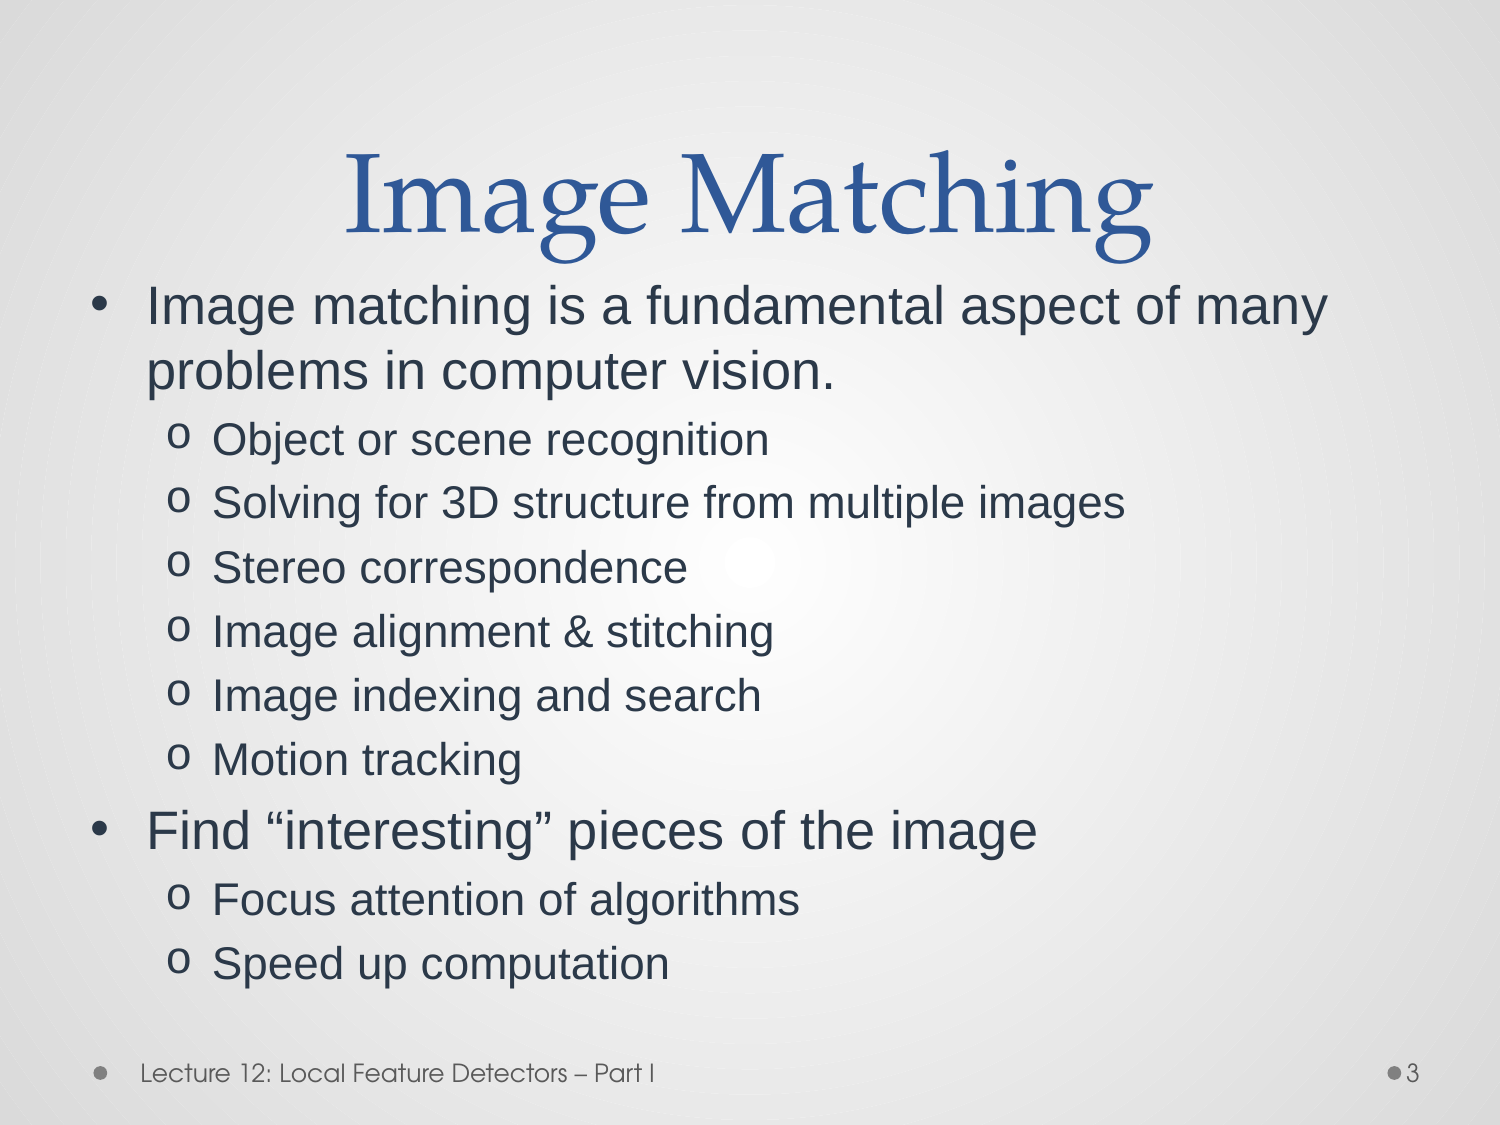

# Image Matching
Image matching is a fundamental aspect of many problems in computer vision.
Object or scene recognition
Solving for 3D structure from multiple images
Stereo correspondence
Image alignment & stitching
Image indexing and search
Motion tracking
Find “interesting” pieces of the image
Focus attention of algorithms
Speed up computation
3